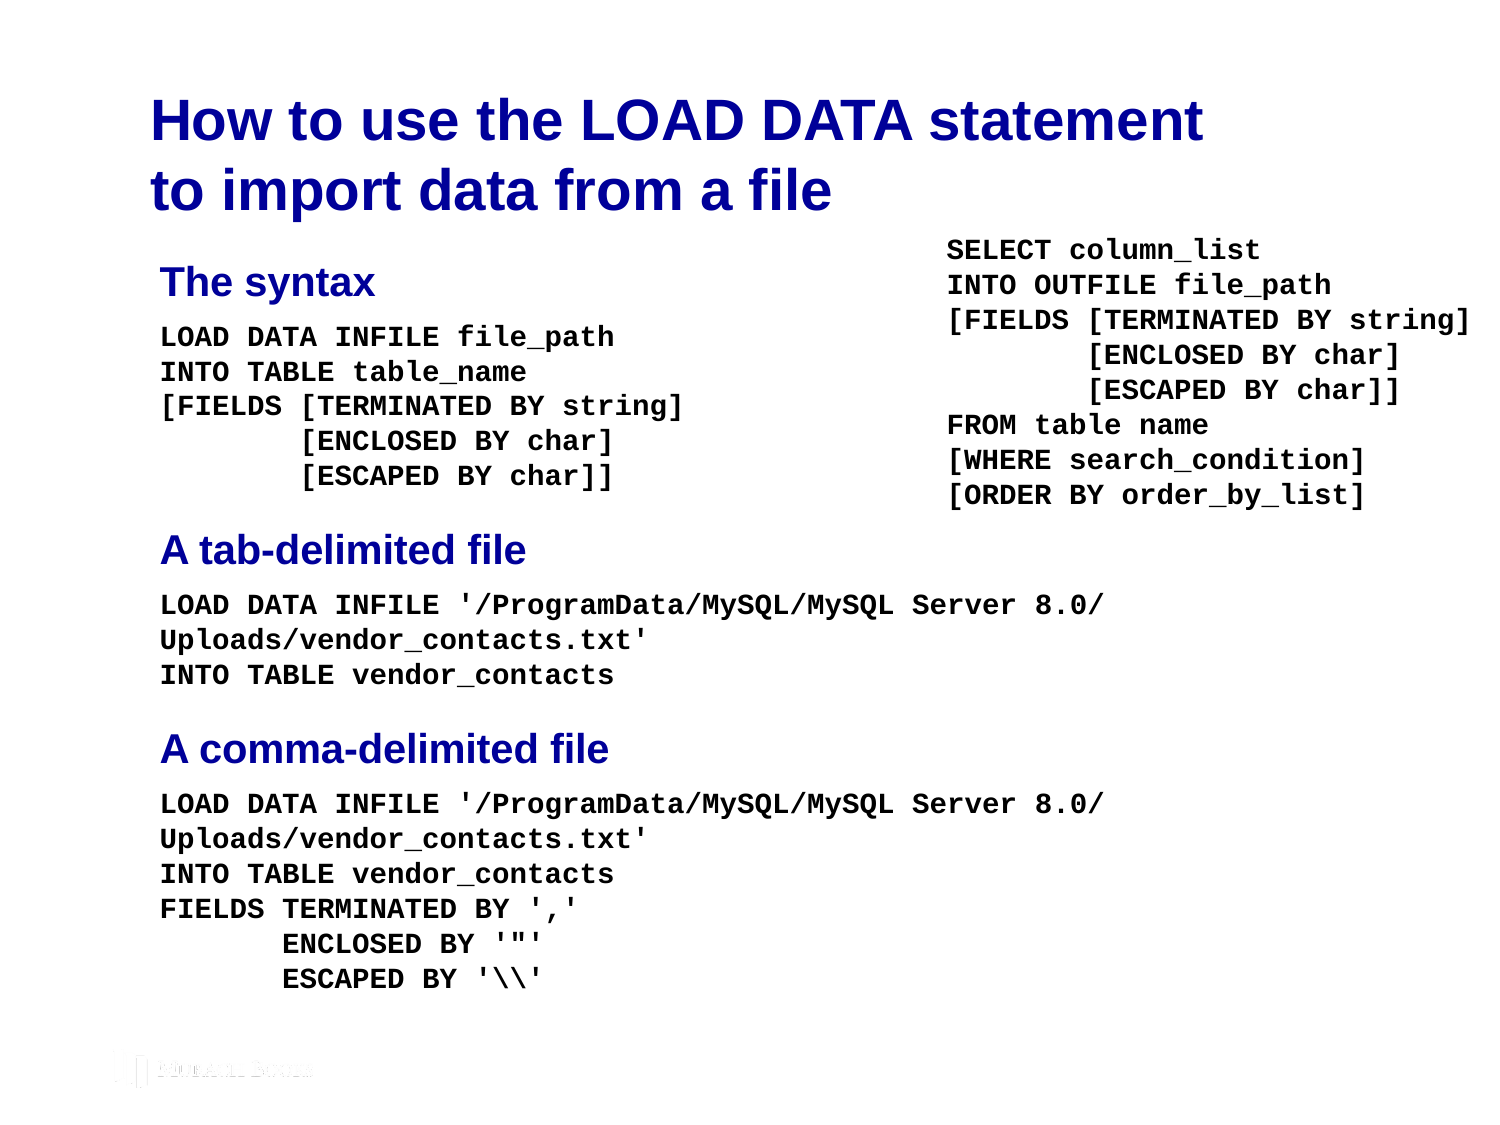

# How to use the LOAD DATA statement to import data from a file
SELECT column_list
INTO OUTFILE file_path
[FIELDS [TERMINATED BY string]
        [ENCLOSED BY char]
        [ESCAPED BY char]]
FROM table name
[WHERE search_condition]
[ORDER BY order_by_list]
The syntax
LOAD DATA INFILE file_path
INTO TABLE table_name
[FIELDS [TERMINATED BY string]
        [ENCLOSED BY char]
        [ESCAPED BY char]]
A tab-delimited file
LOAD DATA INFILE '/ProgramData/MySQL/MySQL Server 8.0/
Uploads/vendor_contacts.txt'
INTO TABLE vendor_contacts
A comma-delimited file
LOAD DATA INFILE '/ProgramData/MySQL/MySQL Server 8.0/
Uploads/vendor_contacts.txt'
INTO TABLE vendor_contacts
FIELDS TERMINATED BY ','
       ENCLOSED BY '"'
       ESCAPED BY '\\'

© 2019, Mike Murach & Associates, Inc.
Murach’s MySQL 3rd Edition

C19, Slide 364